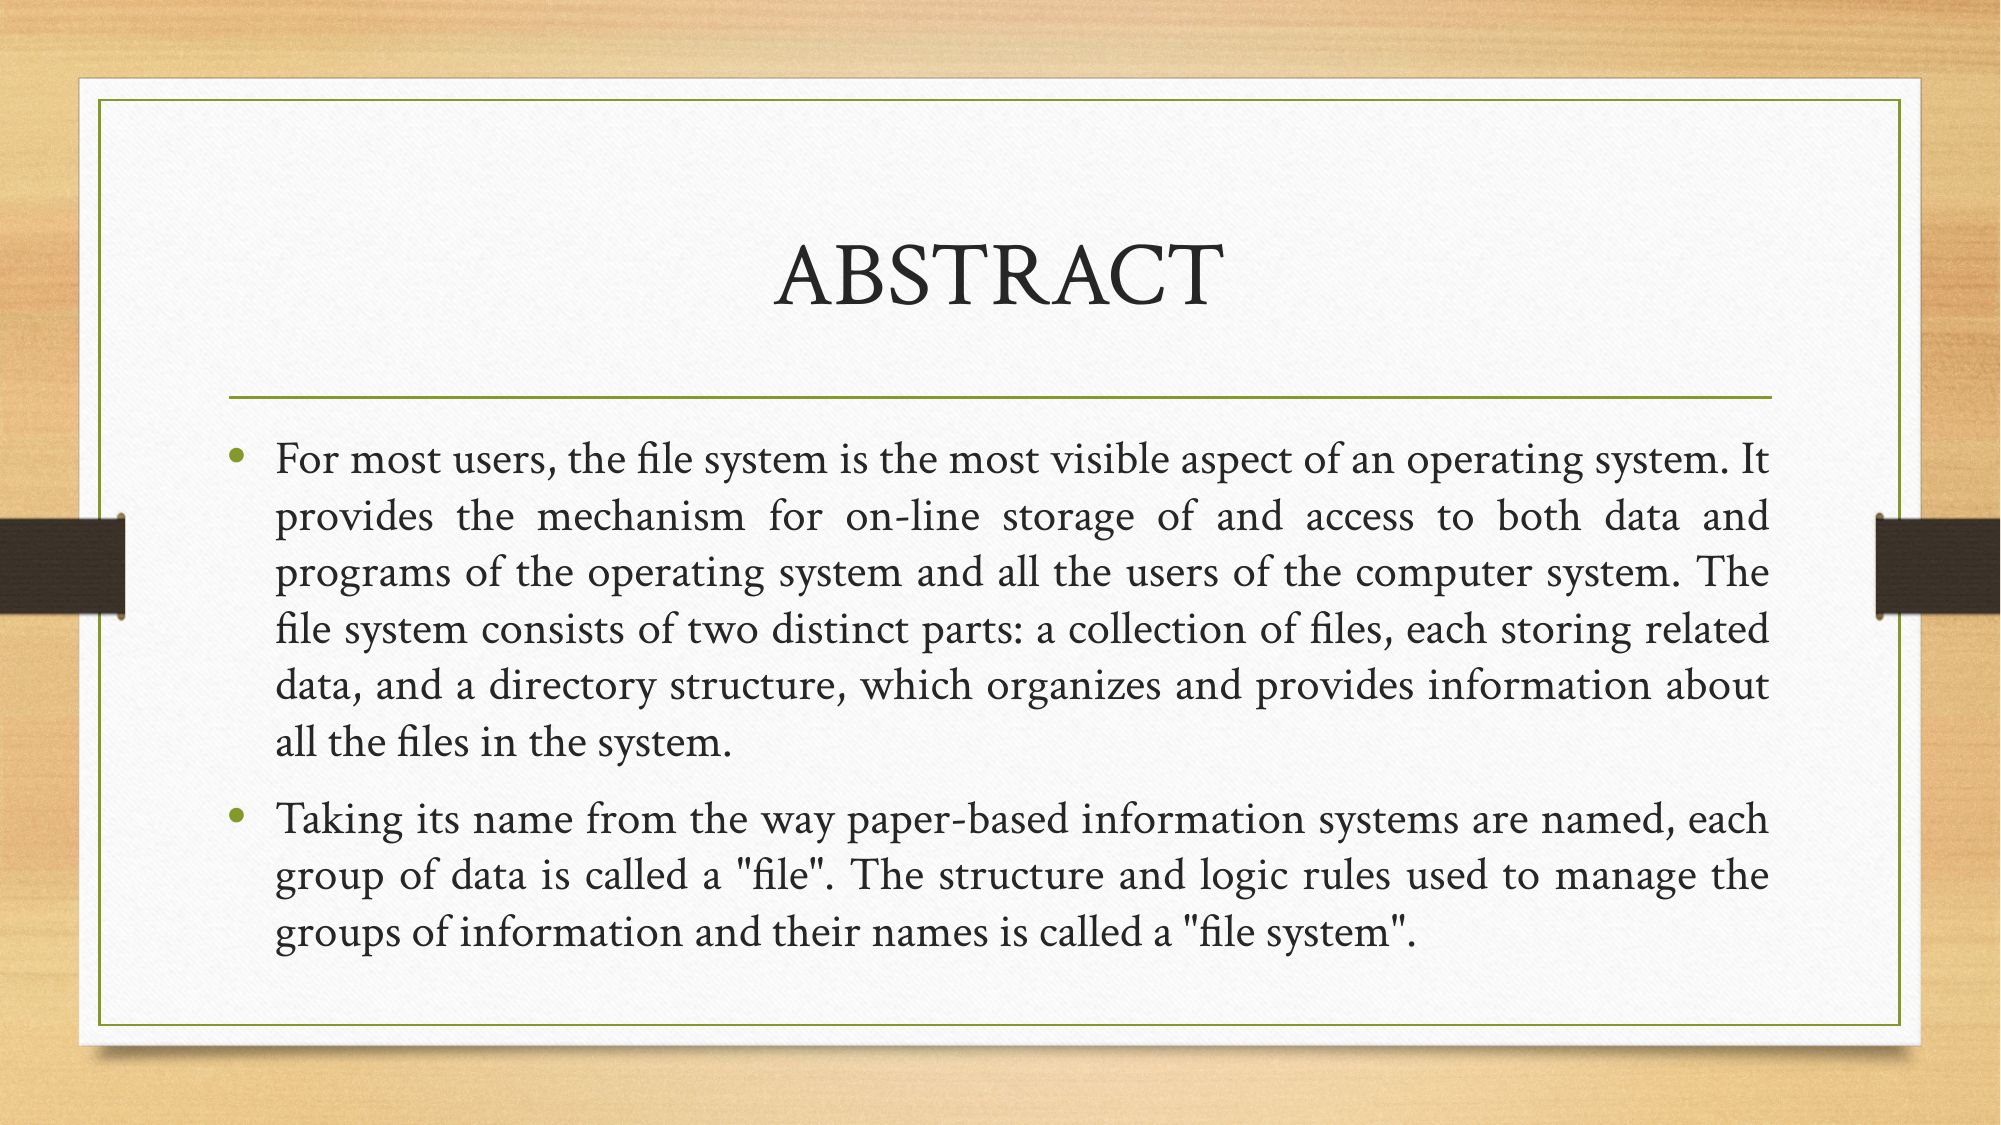

# ABSTRACT
For most users, the file system is the most visible aspect of an operating system. It provides the mechanism for on-line storage of and access to both data and programs of the operating system and all the users of the computer system. The file system consists of two distinct parts: a collection of files, each storing related data, and a directory structure, which organizes and provides information about all the files in the system.
Taking its name from the way paper-based information systems are named, each group of data is called a "file". The structure and logic rules used to manage the groups of information and their names is called a "file system".